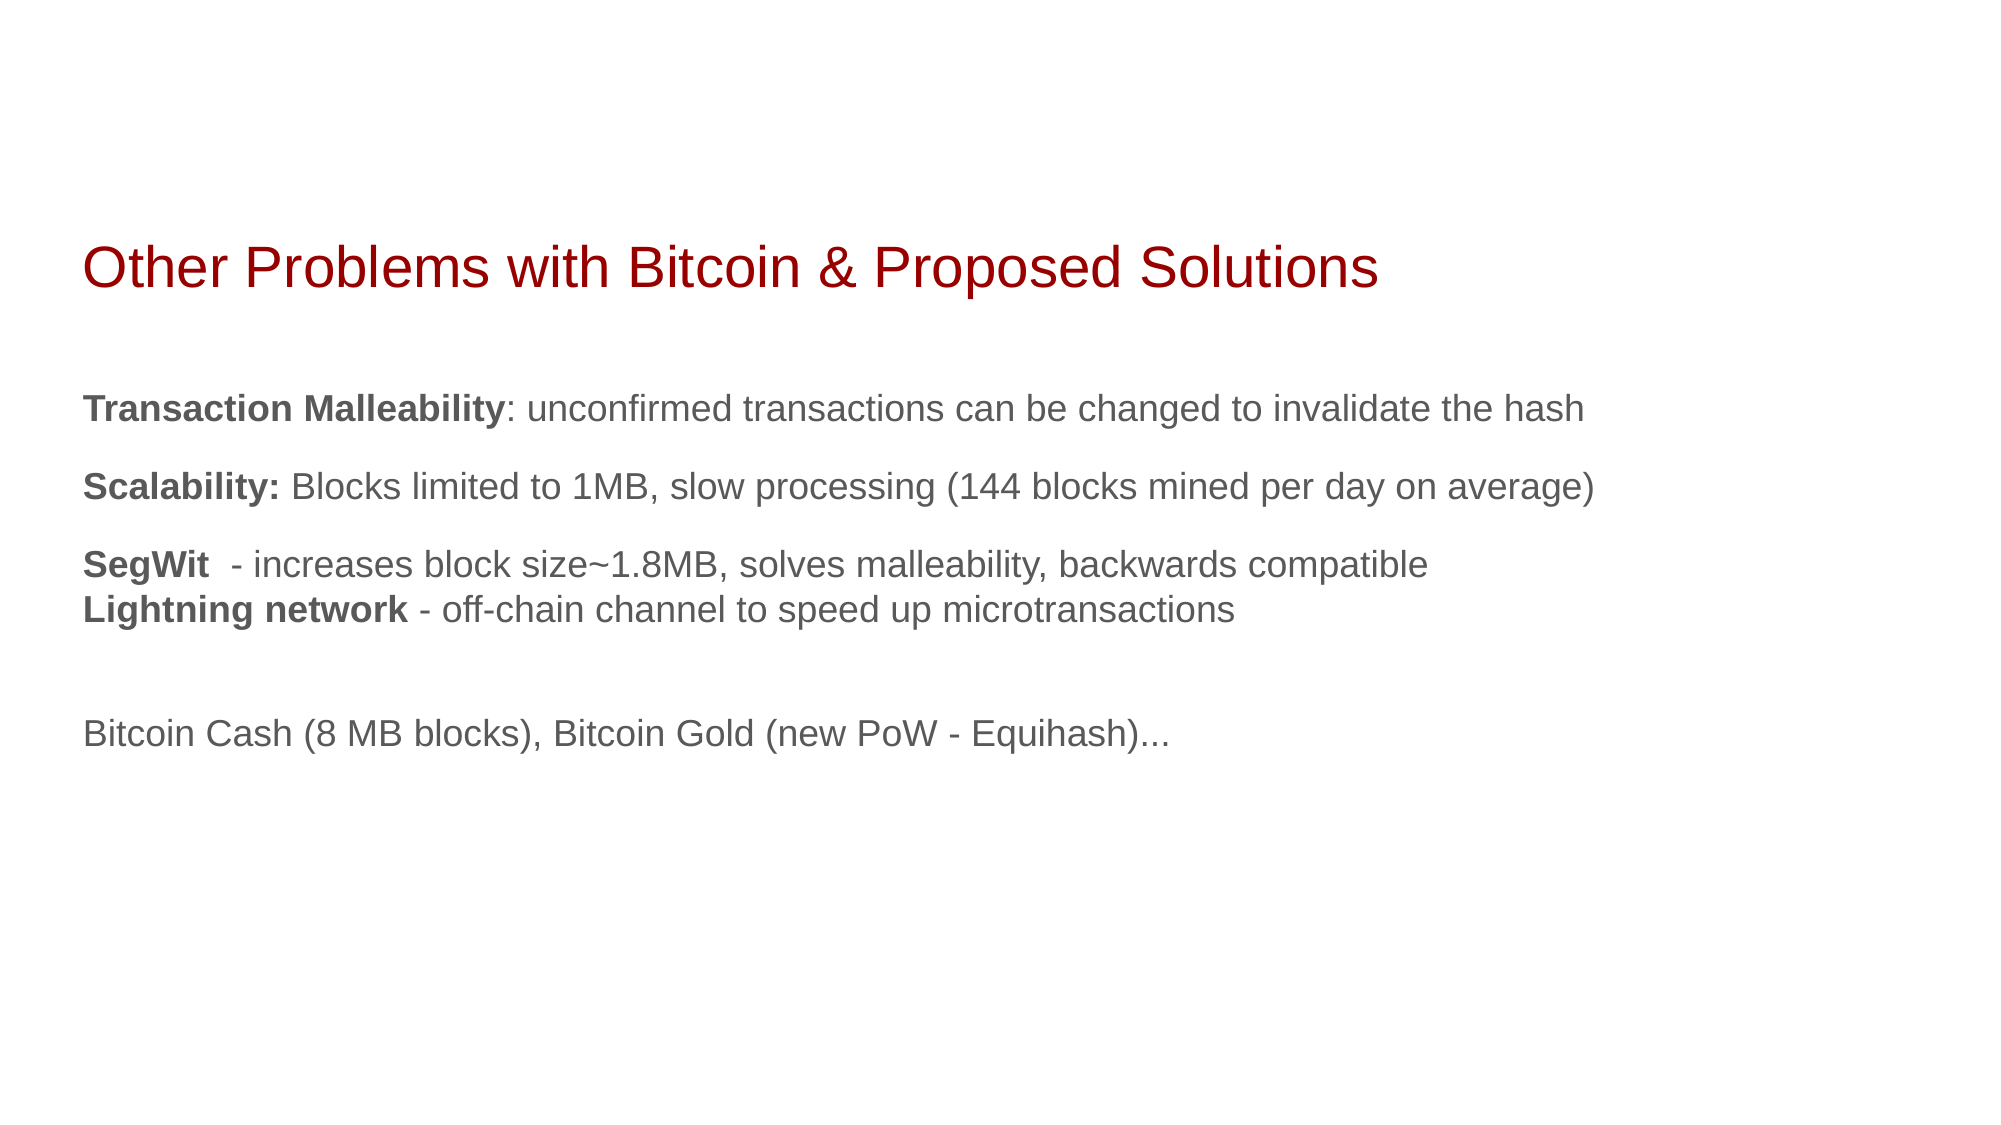

Other Problems with Bitcoin & Proposed Solutions
Transaction Malleability: unconfirmed transactions can be changed to invalidate the hash
Scalability: Blocks limited to 1MB, slow processing (144 blocks mined per day on average)
SegWit  - increases block size~1.8MB, solves malleability, backwards compatible
Lightning network - off-chain channel to speed up microtransactions
Bitcoin Cash (8 MB blocks), Bitcoin Gold (new PoW - Equihash)...